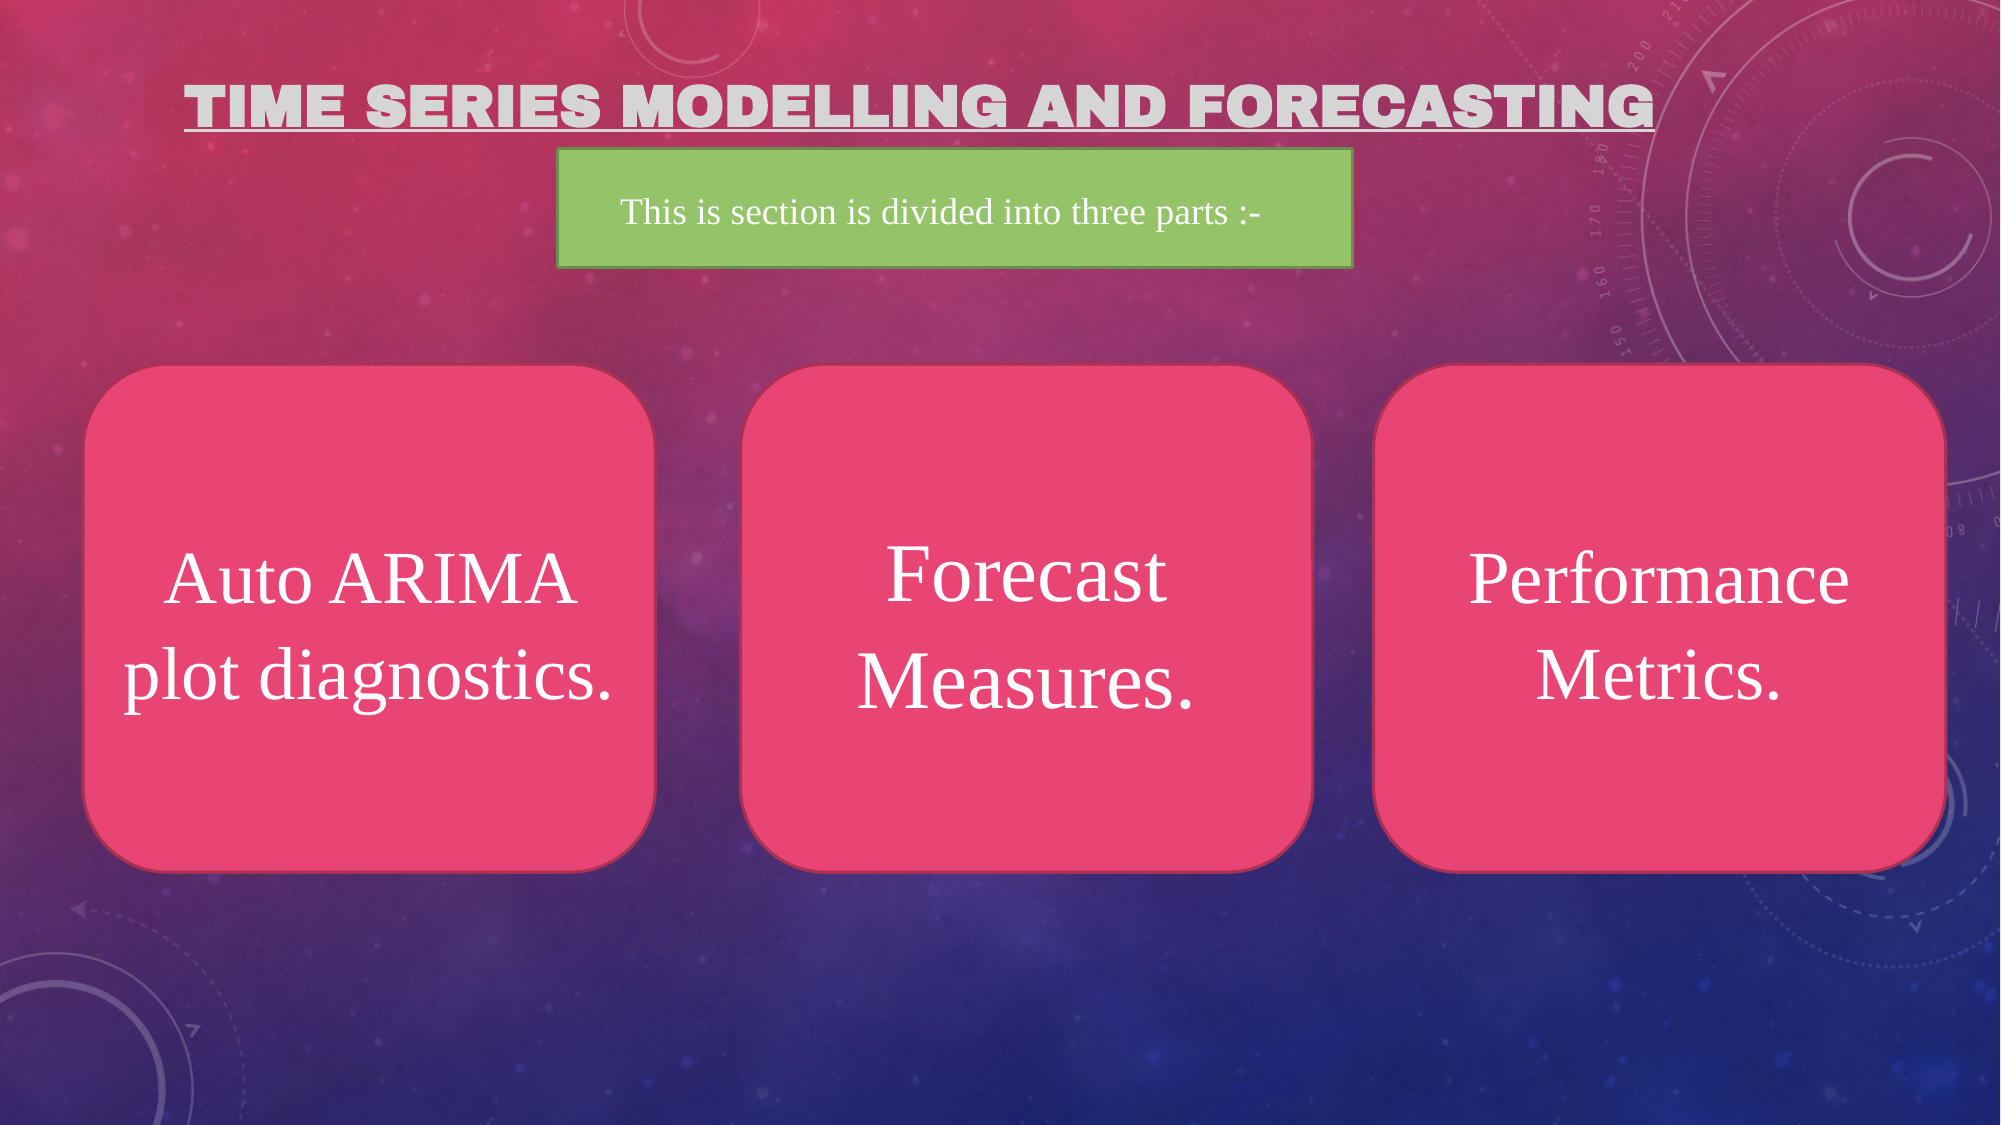

# TIME SERIES MODELLING AND FORECASTING

     This is section is divided into three parts :-
Auto ARIMA plot diagnostics.
Forecast Measures.
Performance Metrics.